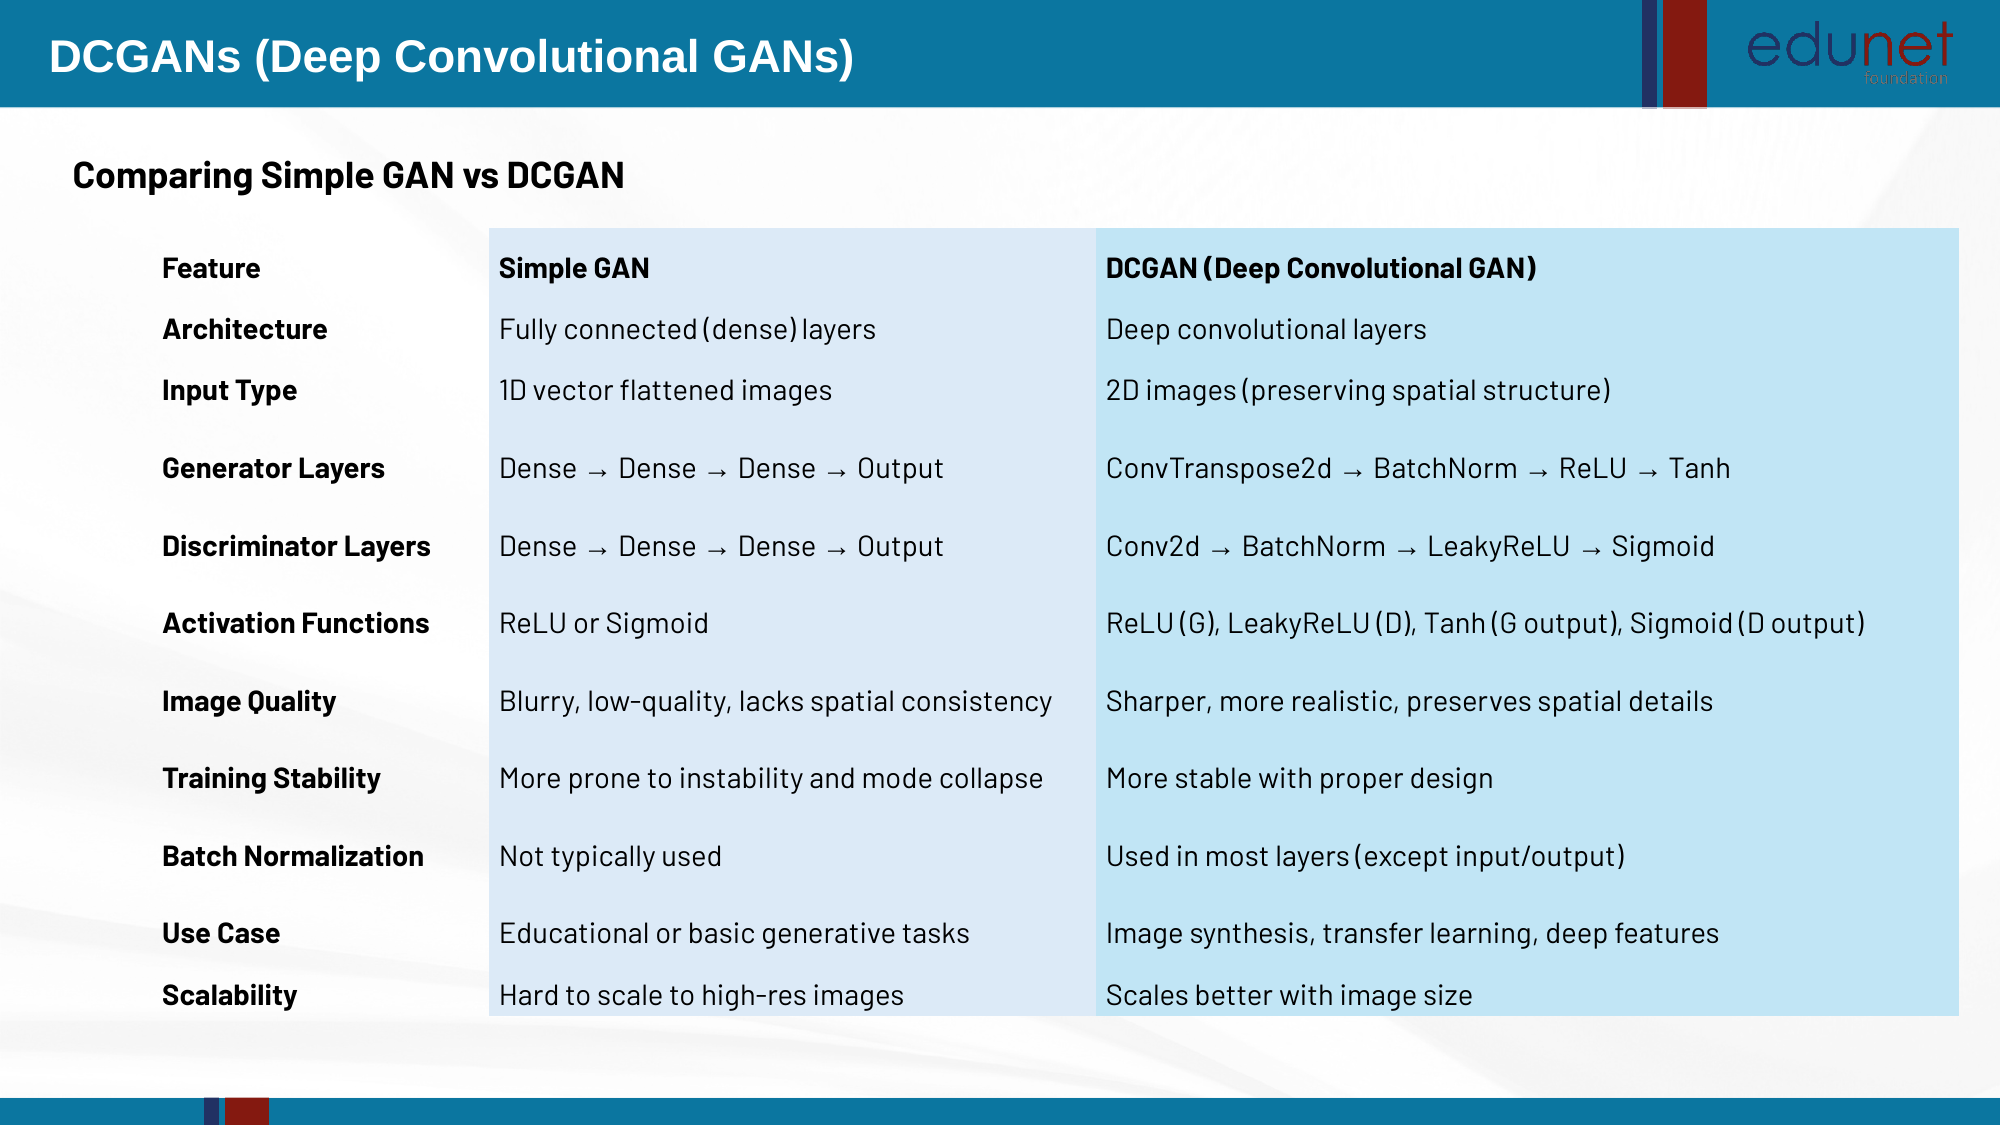

DCGANs (Deep Convolutional GANs)
Comparing Simple GAN vs DCGAN
| Feature | Simple GAN | DCGAN (Deep Convolutional GAN) |
| --- | --- | --- |
| Architecture | Fully connected (dense) layers | Deep convolutional layers |
| Input Type | 1D vector flattened images | 2D images (preserving spatial structure) |
| Generator Layers | Dense → Dense → Dense → Output | ConvTranspose2d → BatchNorm → ReLU → Tanh |
| Discriminator Layers | Dense → Dense → Dense → Output | Conv2d → BatchNorm → LeakyReLU → Sigmoid |
| Activation Functions | ReLU or Sigmoid | ReLU (G), LeakyReLU (D), Tanh (G output), Sigmoid (D output) |
| Image Quality | Blurry, low-quality, lacks spatial consistency | Sharper, more realistic, preserves spatial details |
| Training Stability | More prone to instability and mode collapse | More stable with proper design |
| Batch Normalization | Not typically used | Used in most layers (except input/output) |
| Use Case | Educational or basic generative tasks | Image synthesis, transfer learning, deep features |
| Scalability | Hard to scale to high-res images | Scales better with image size |